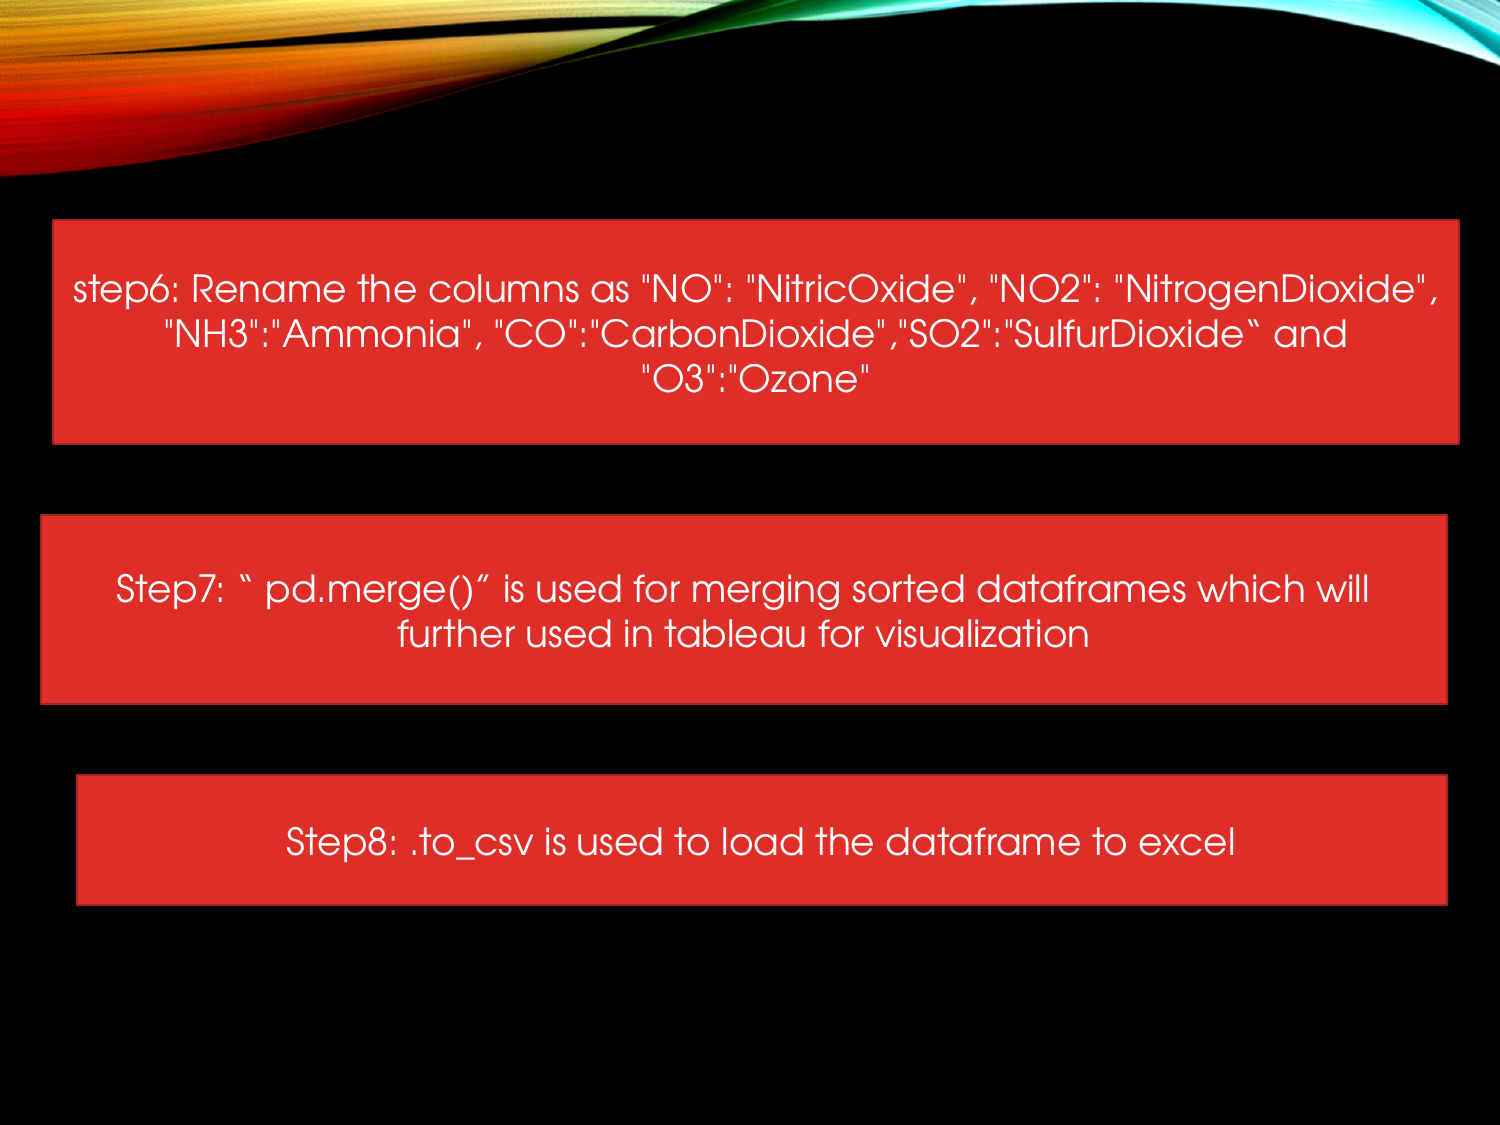

step6: Rename the columns as "NO": "NitricOxide", "NO2": "NitrogenDioxide", "NH3":"Ammonia", "CO":"CarbonDioxide","SO2":"SulfurDioxide“ and "O3":"Ozone"
Step7: “ pd.merge()” is used for merging sorted dataframes which will further used in tableau for visualization
Step8: .to_csv is used to load the dataframe to excel